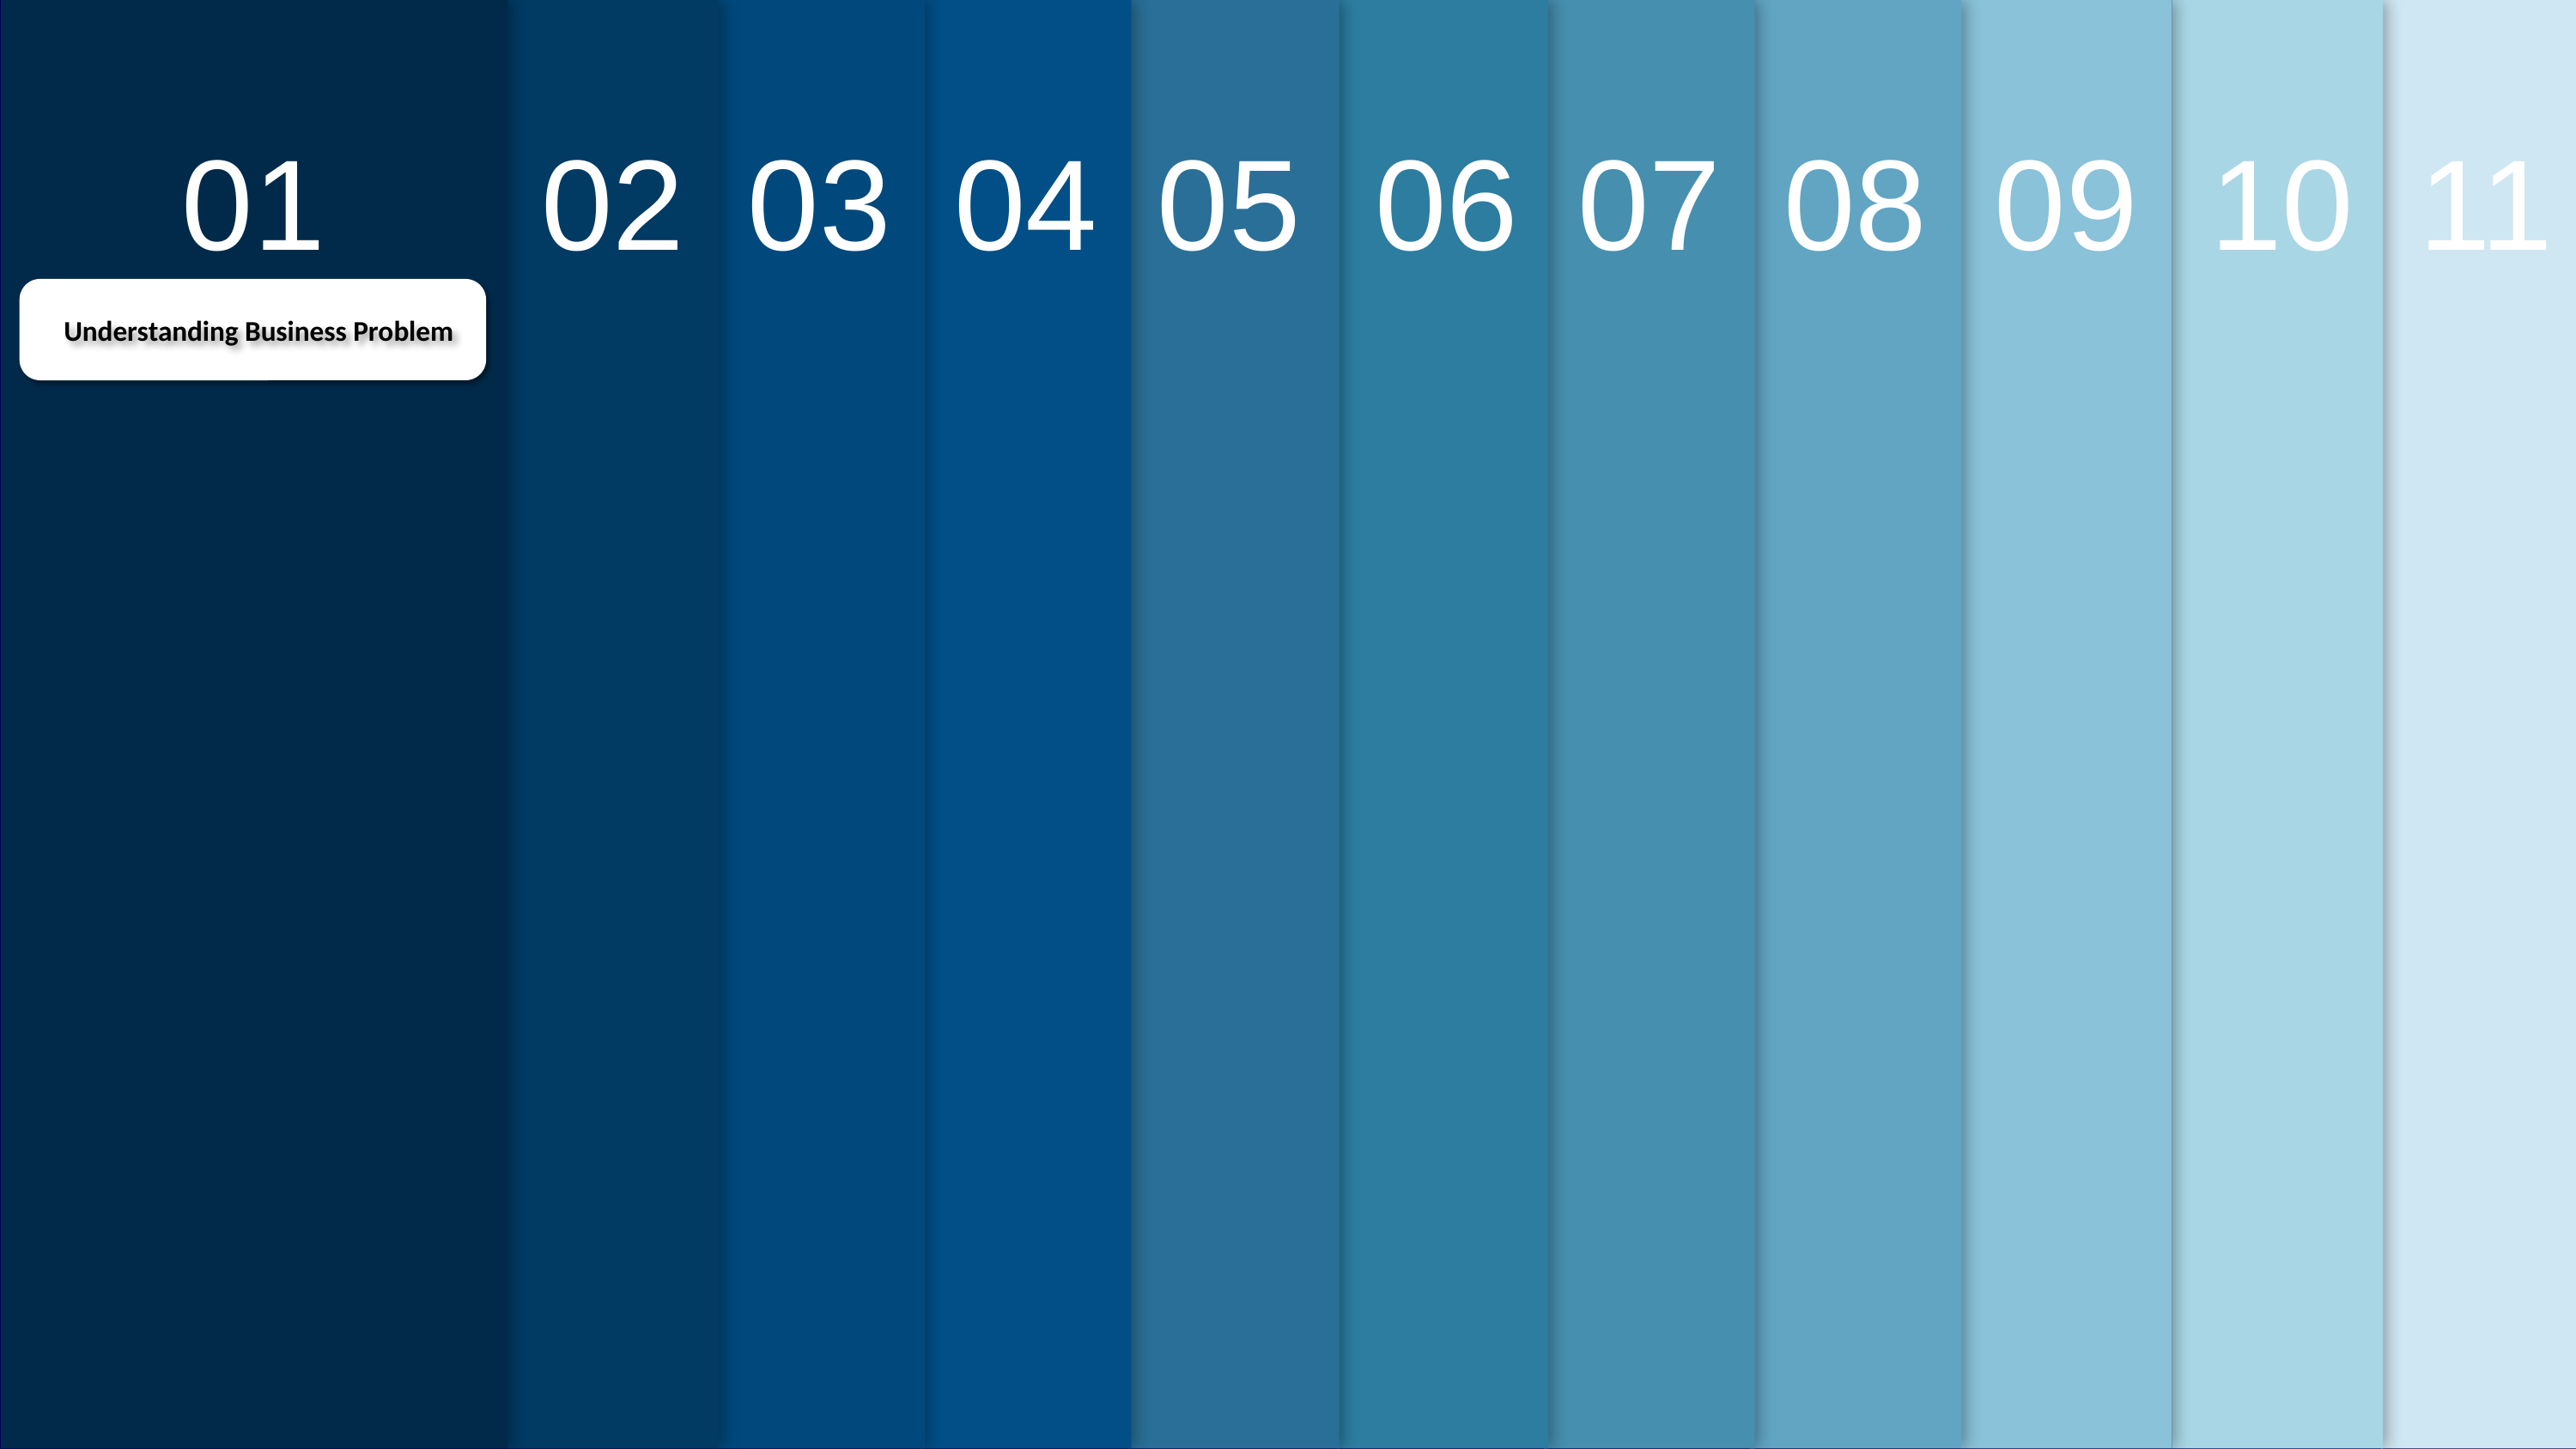

01

02

03

04

05

06

07

08

09

10

11

Understanding Business Problem